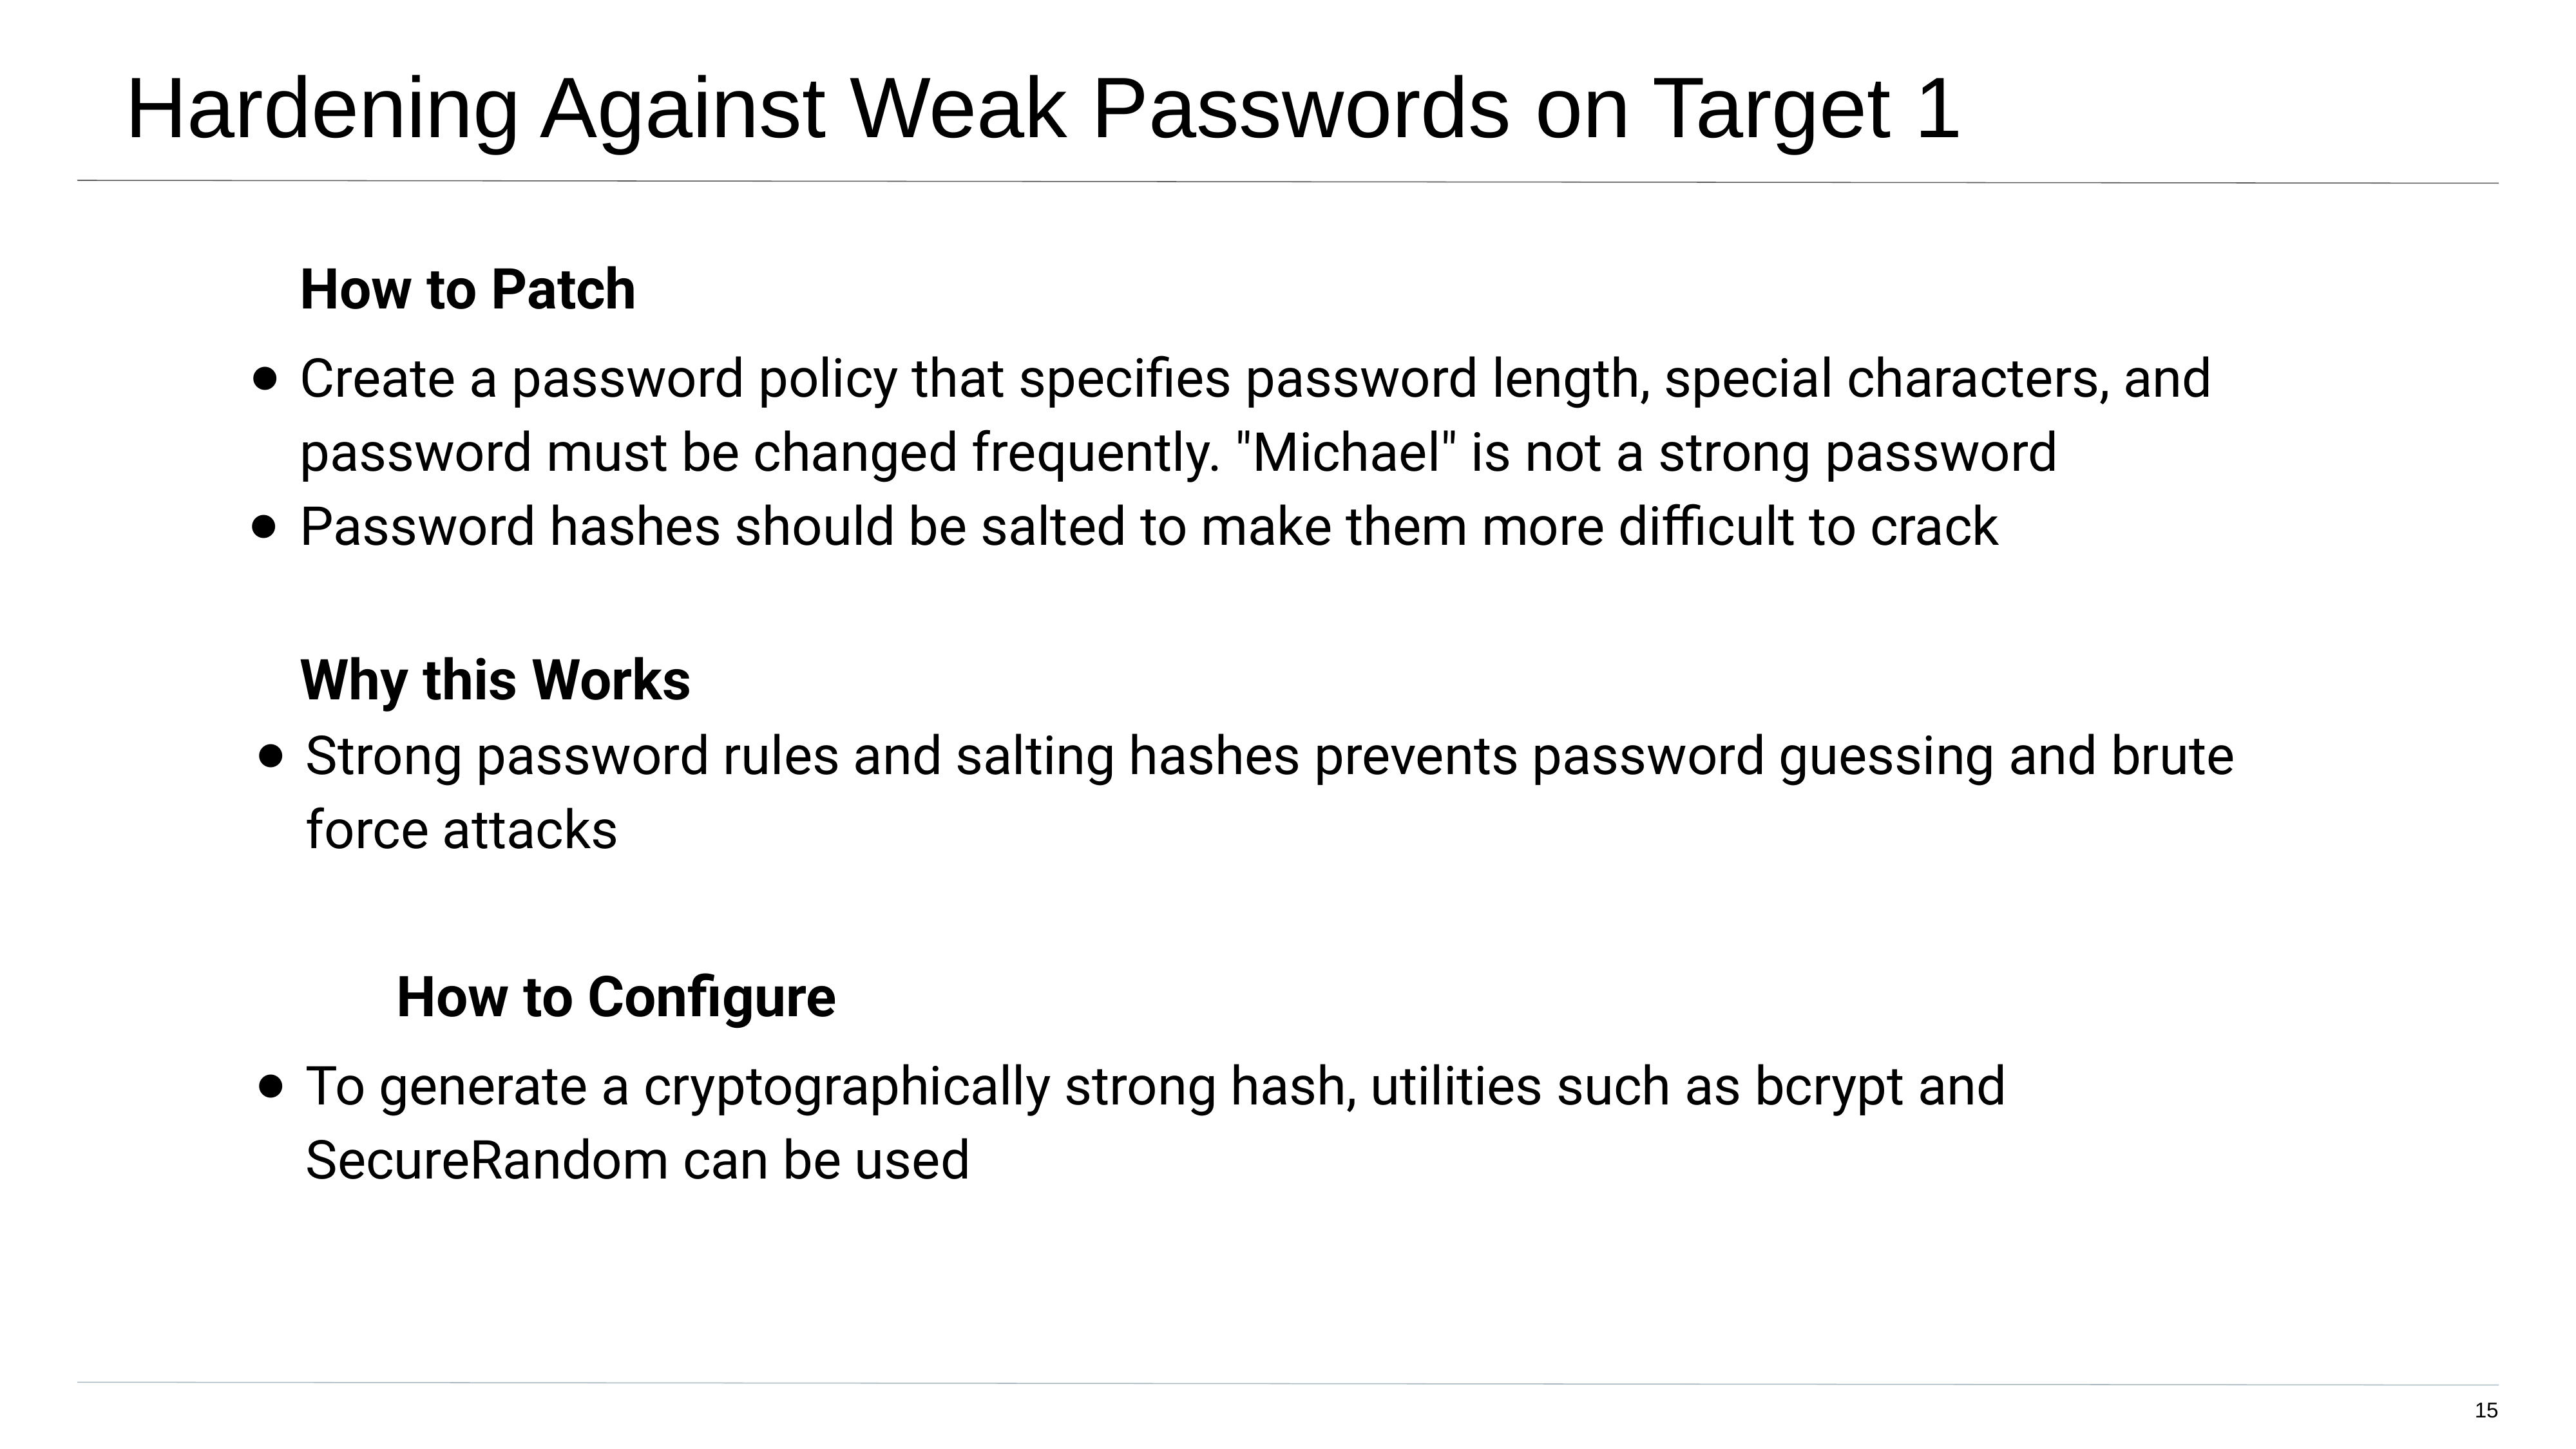

# Hardening Against Weak Passwords on Target 1
How to Patch
Create a password policy that specifies password length, special characters, and password must be changed frequently. "Michael" is not a strong password
Password hashes should be salted to make them more difficult to crack
Why this Works
Strong password rules and salting hashes prevents password guessing and brute force attacks

		How to Configure
To generate a cryptographically strong hash, utilities such as bcrypt and SecureRandom can be used

15